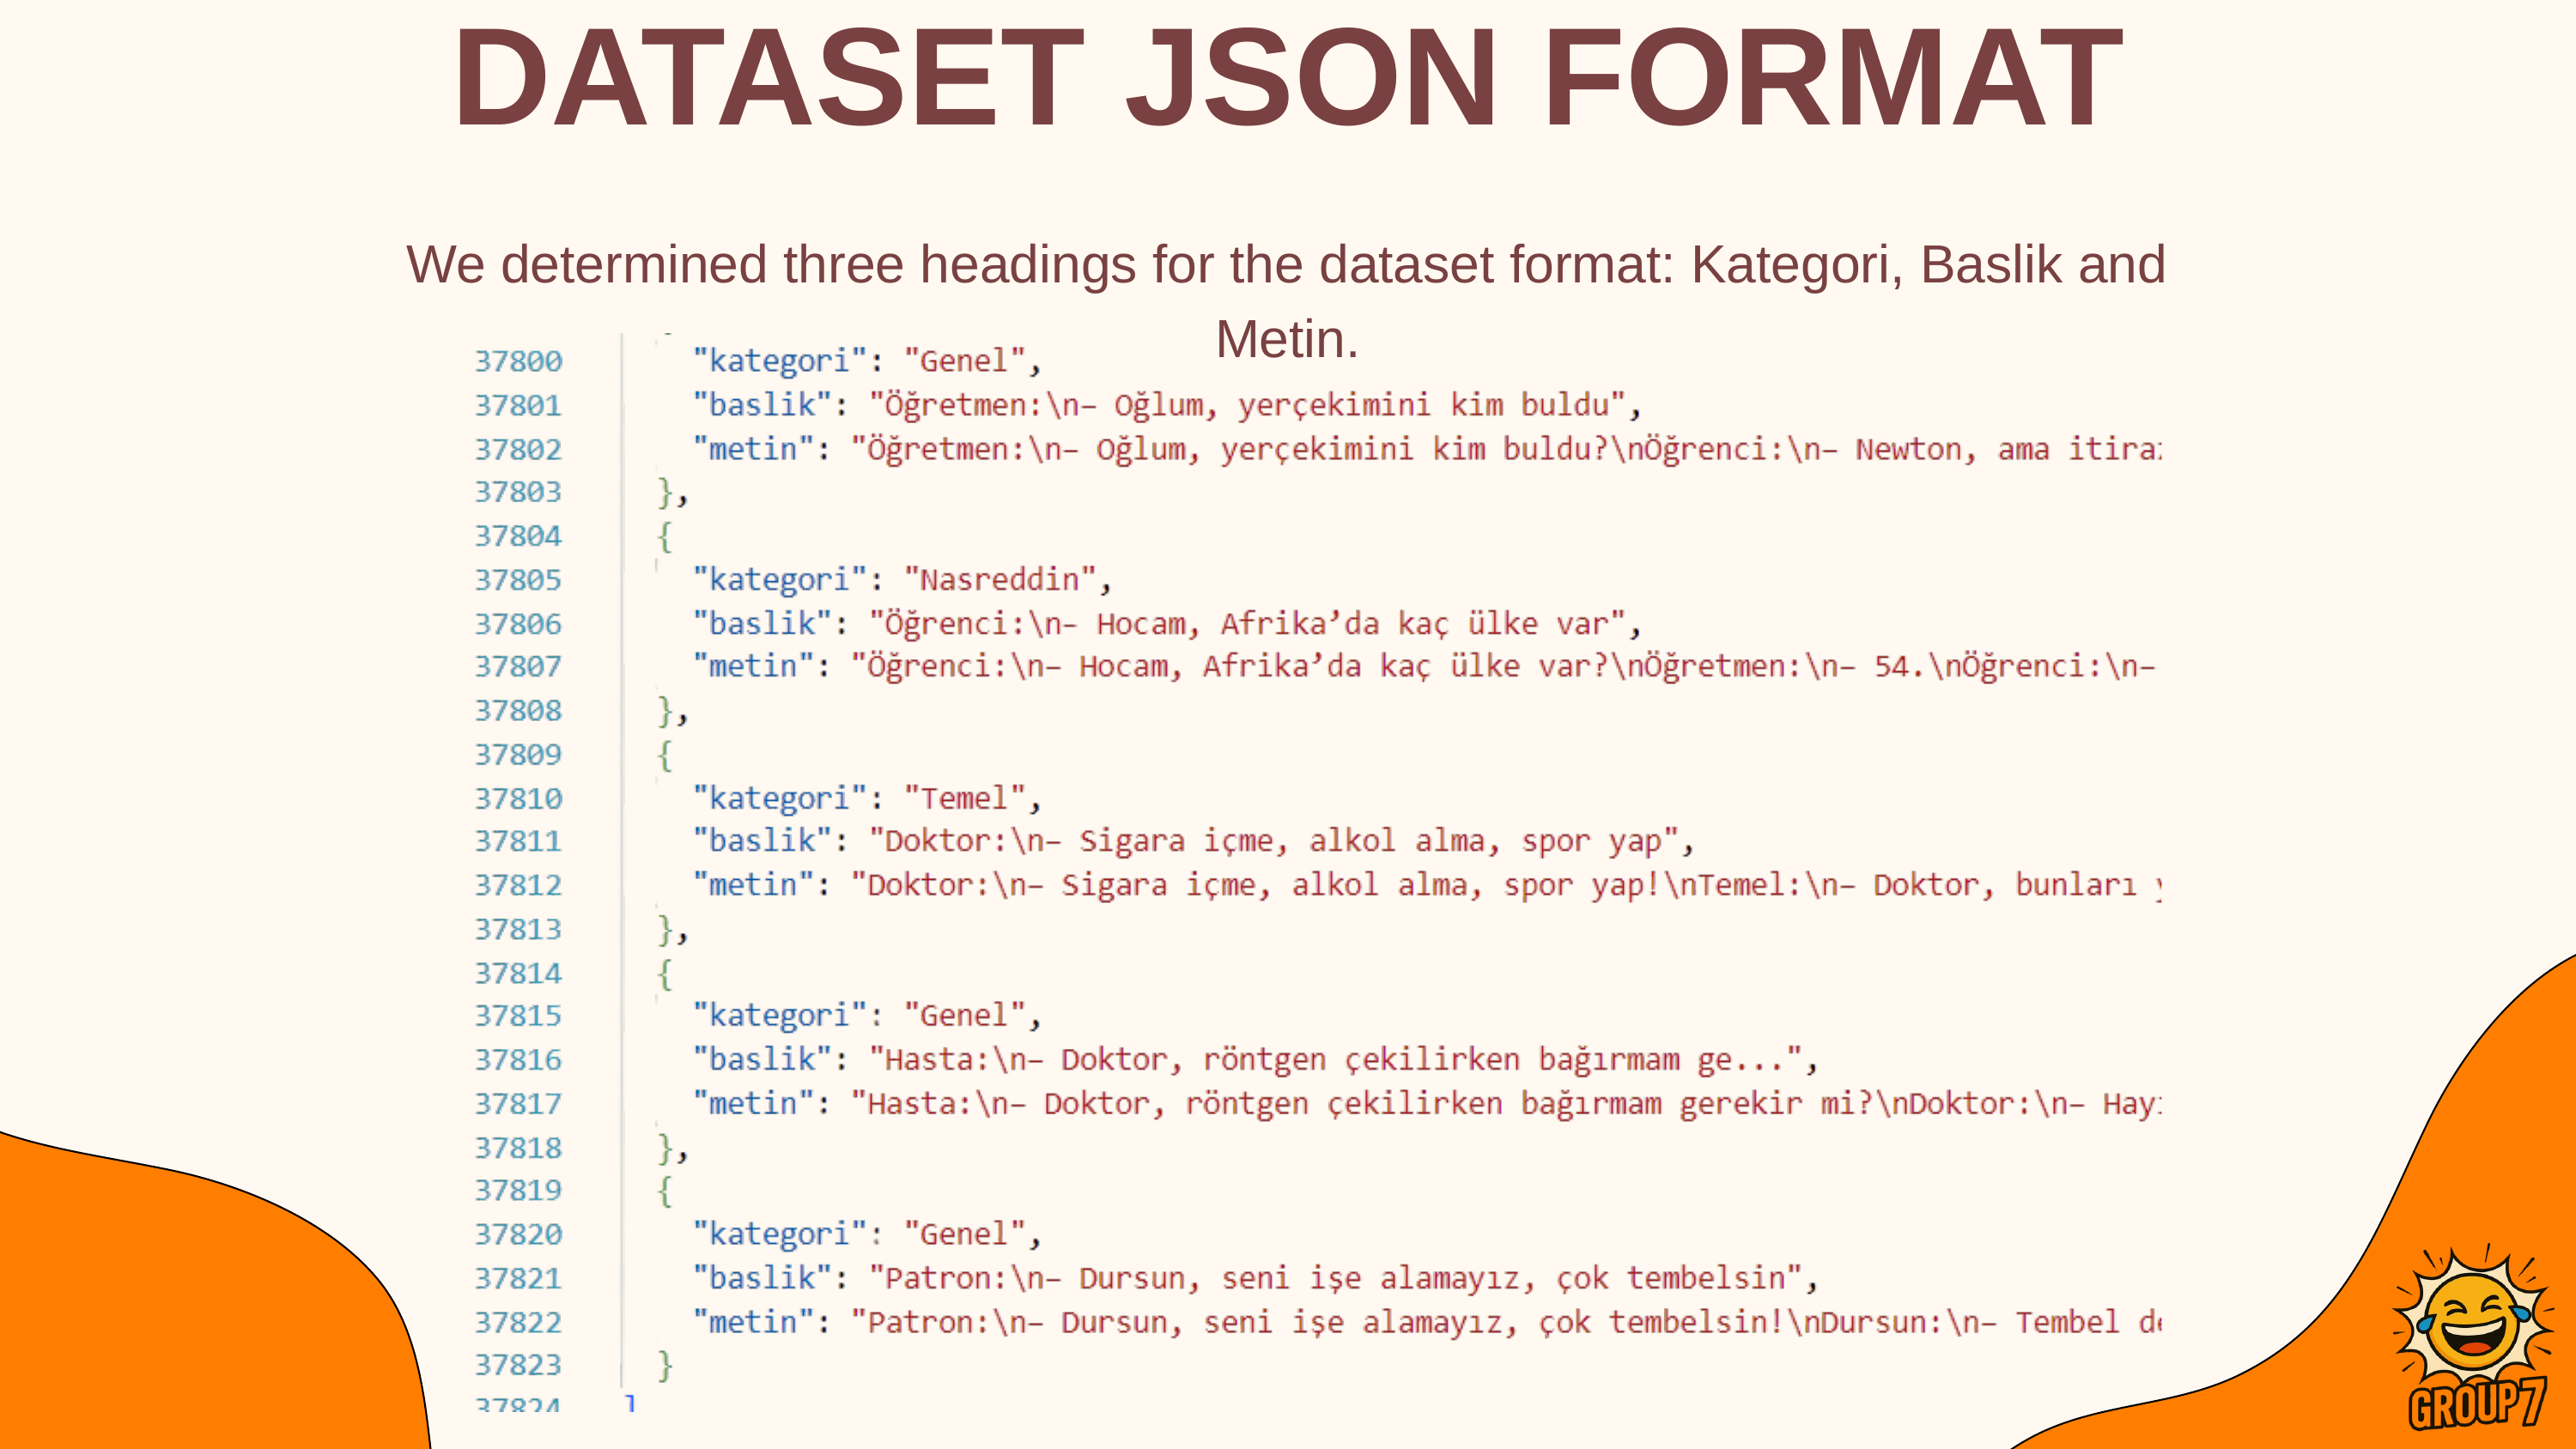

DATASET JSON FORMAT
We determined three headings for the dataset format: Kategori, Baslik and Metin.